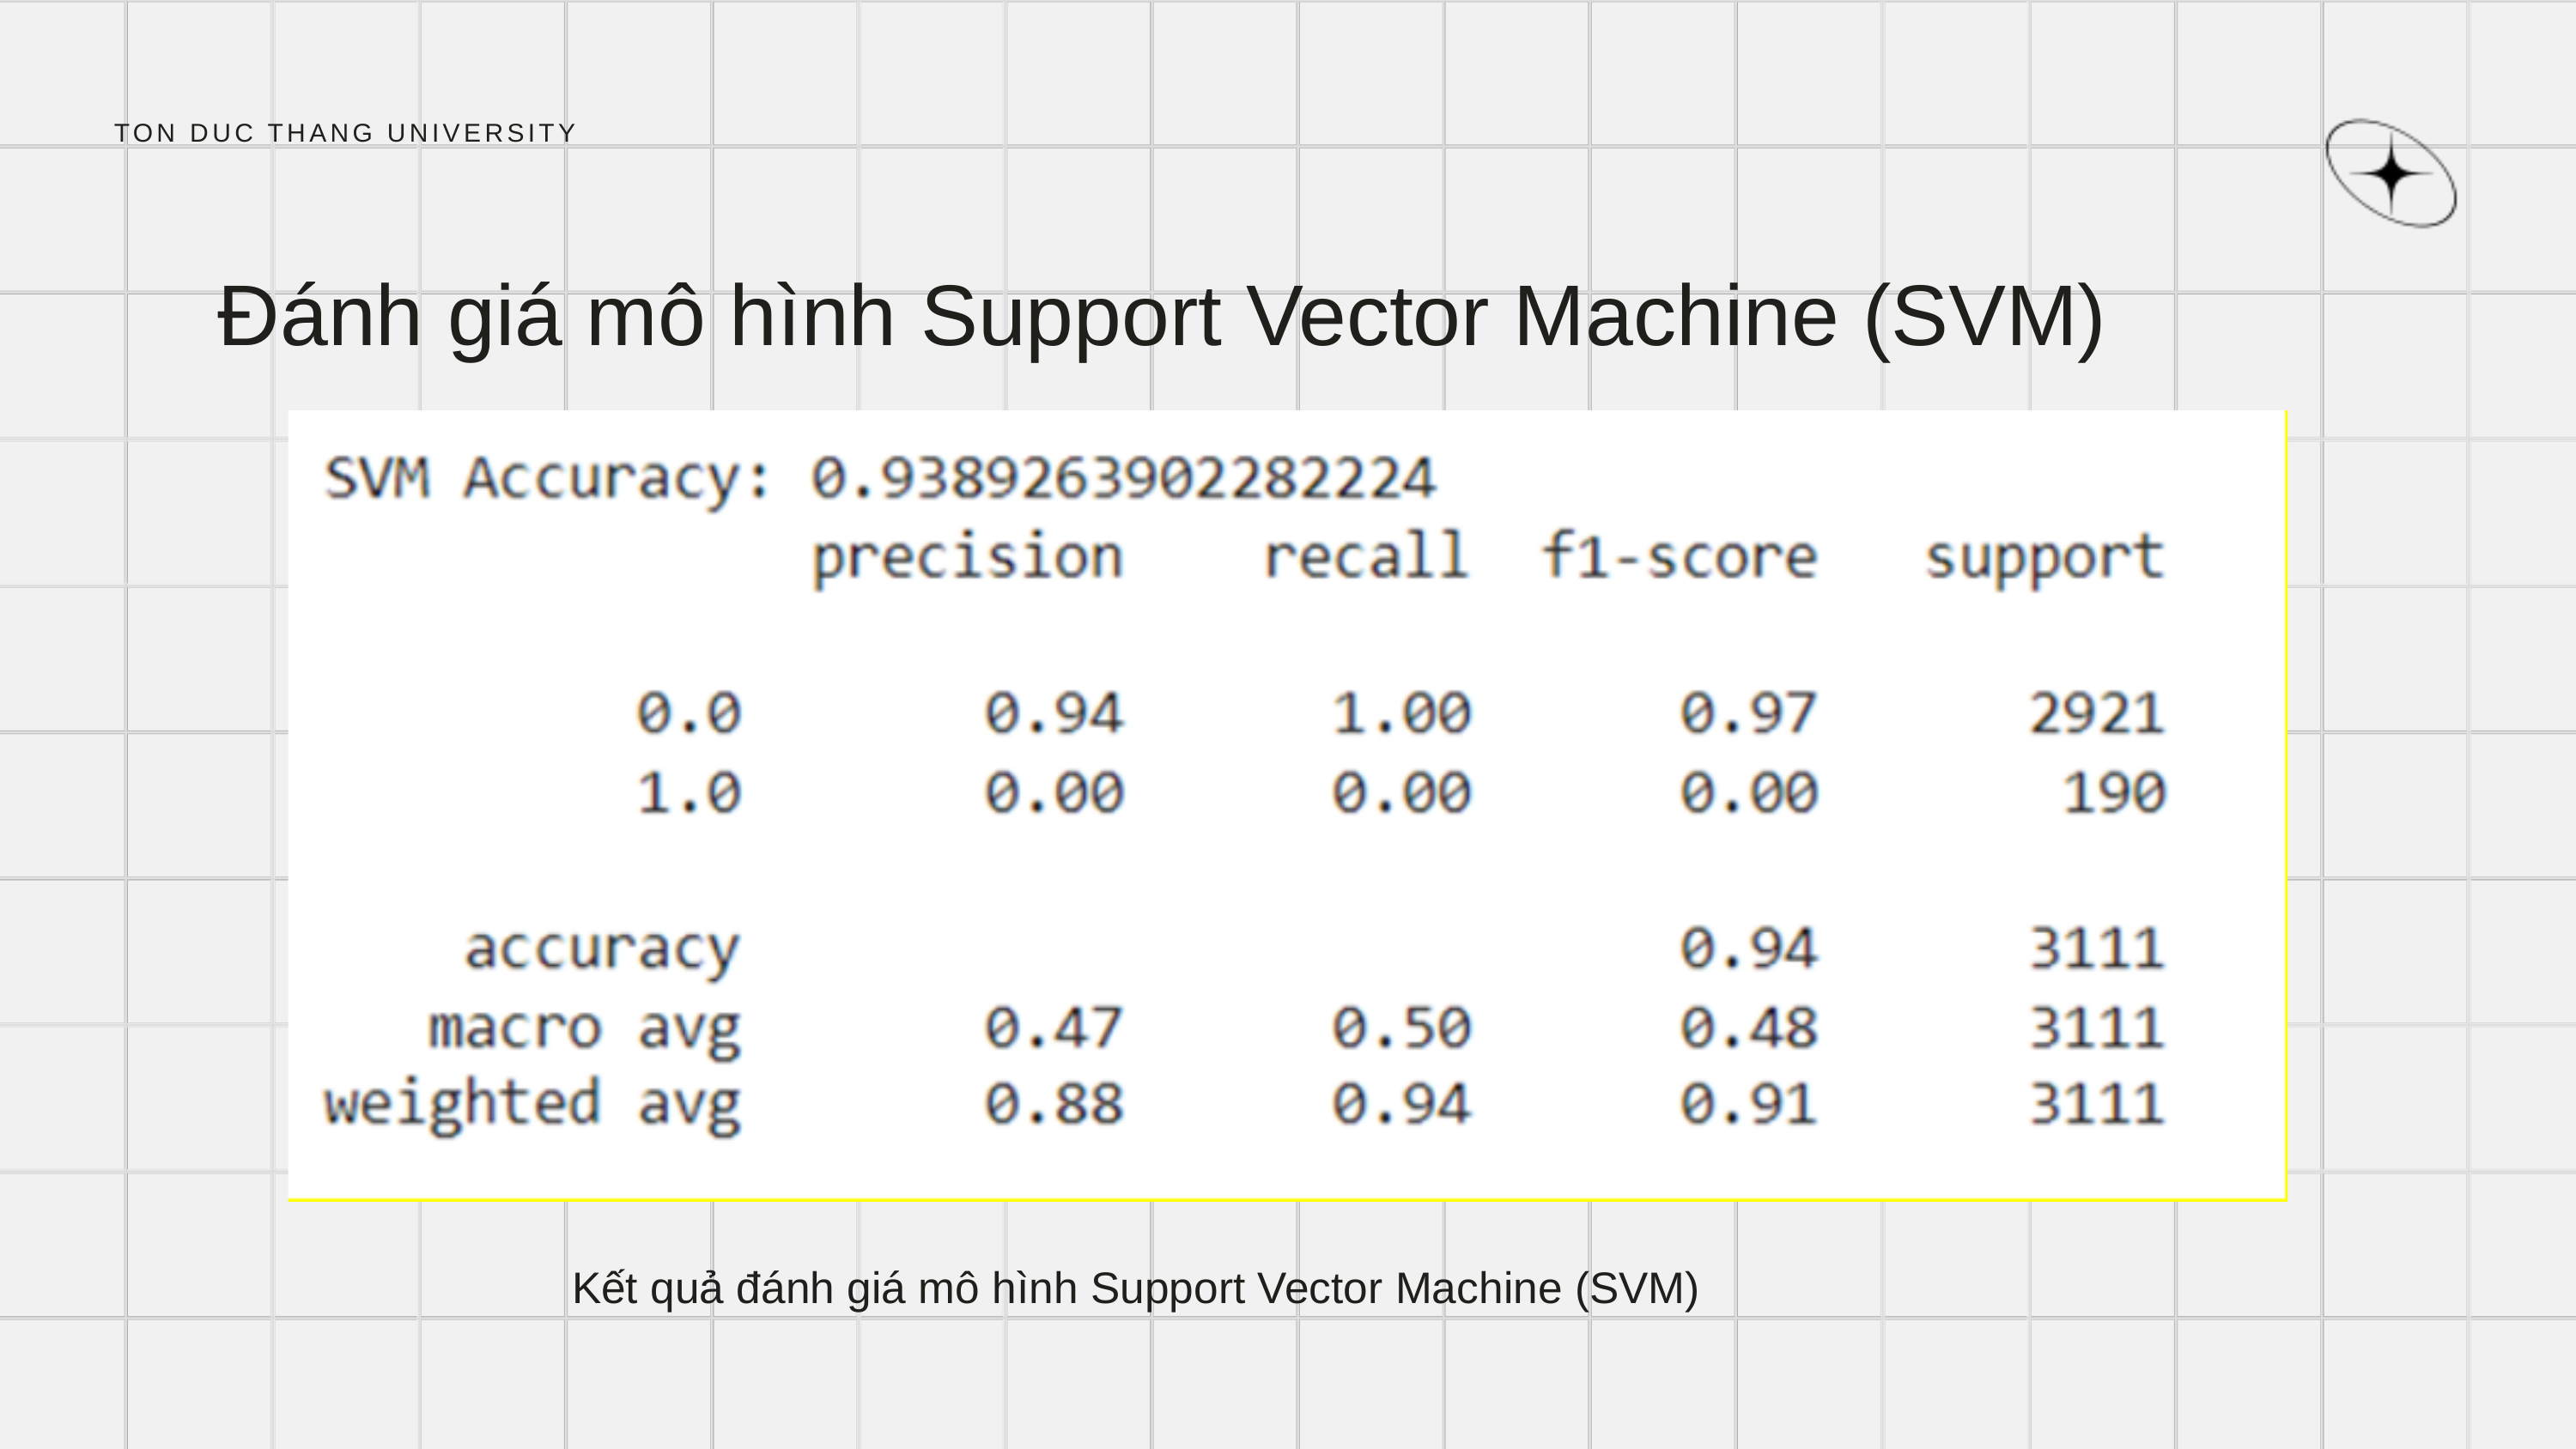

TON DUC THANG UNIVERSITY

Đánh giá mô hình Support Vector Machine (SVM)

Kết quả đánh giá mô hình Support Vector Machine (SVM)